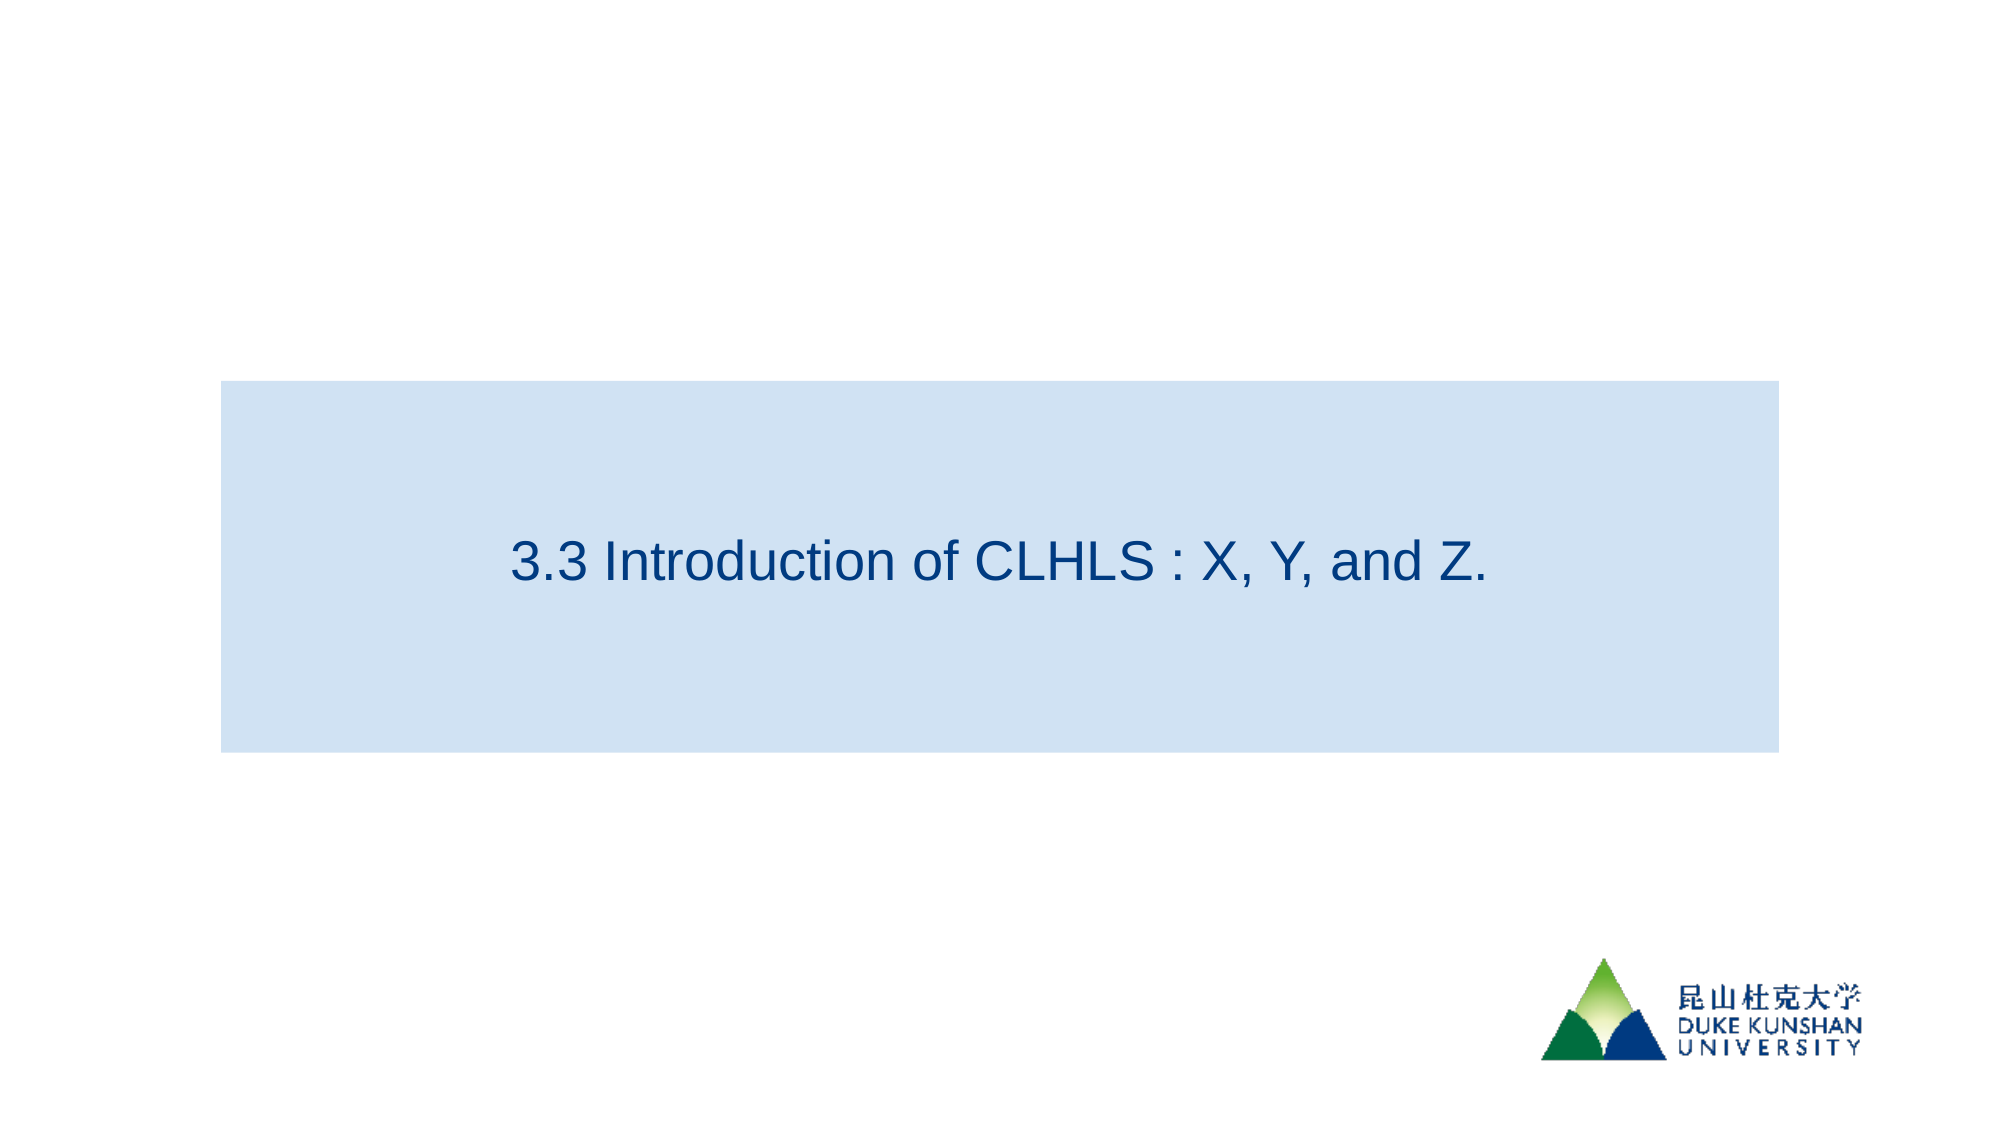

# 3.3 Introduction of CLHLS : X, Y, and Z.